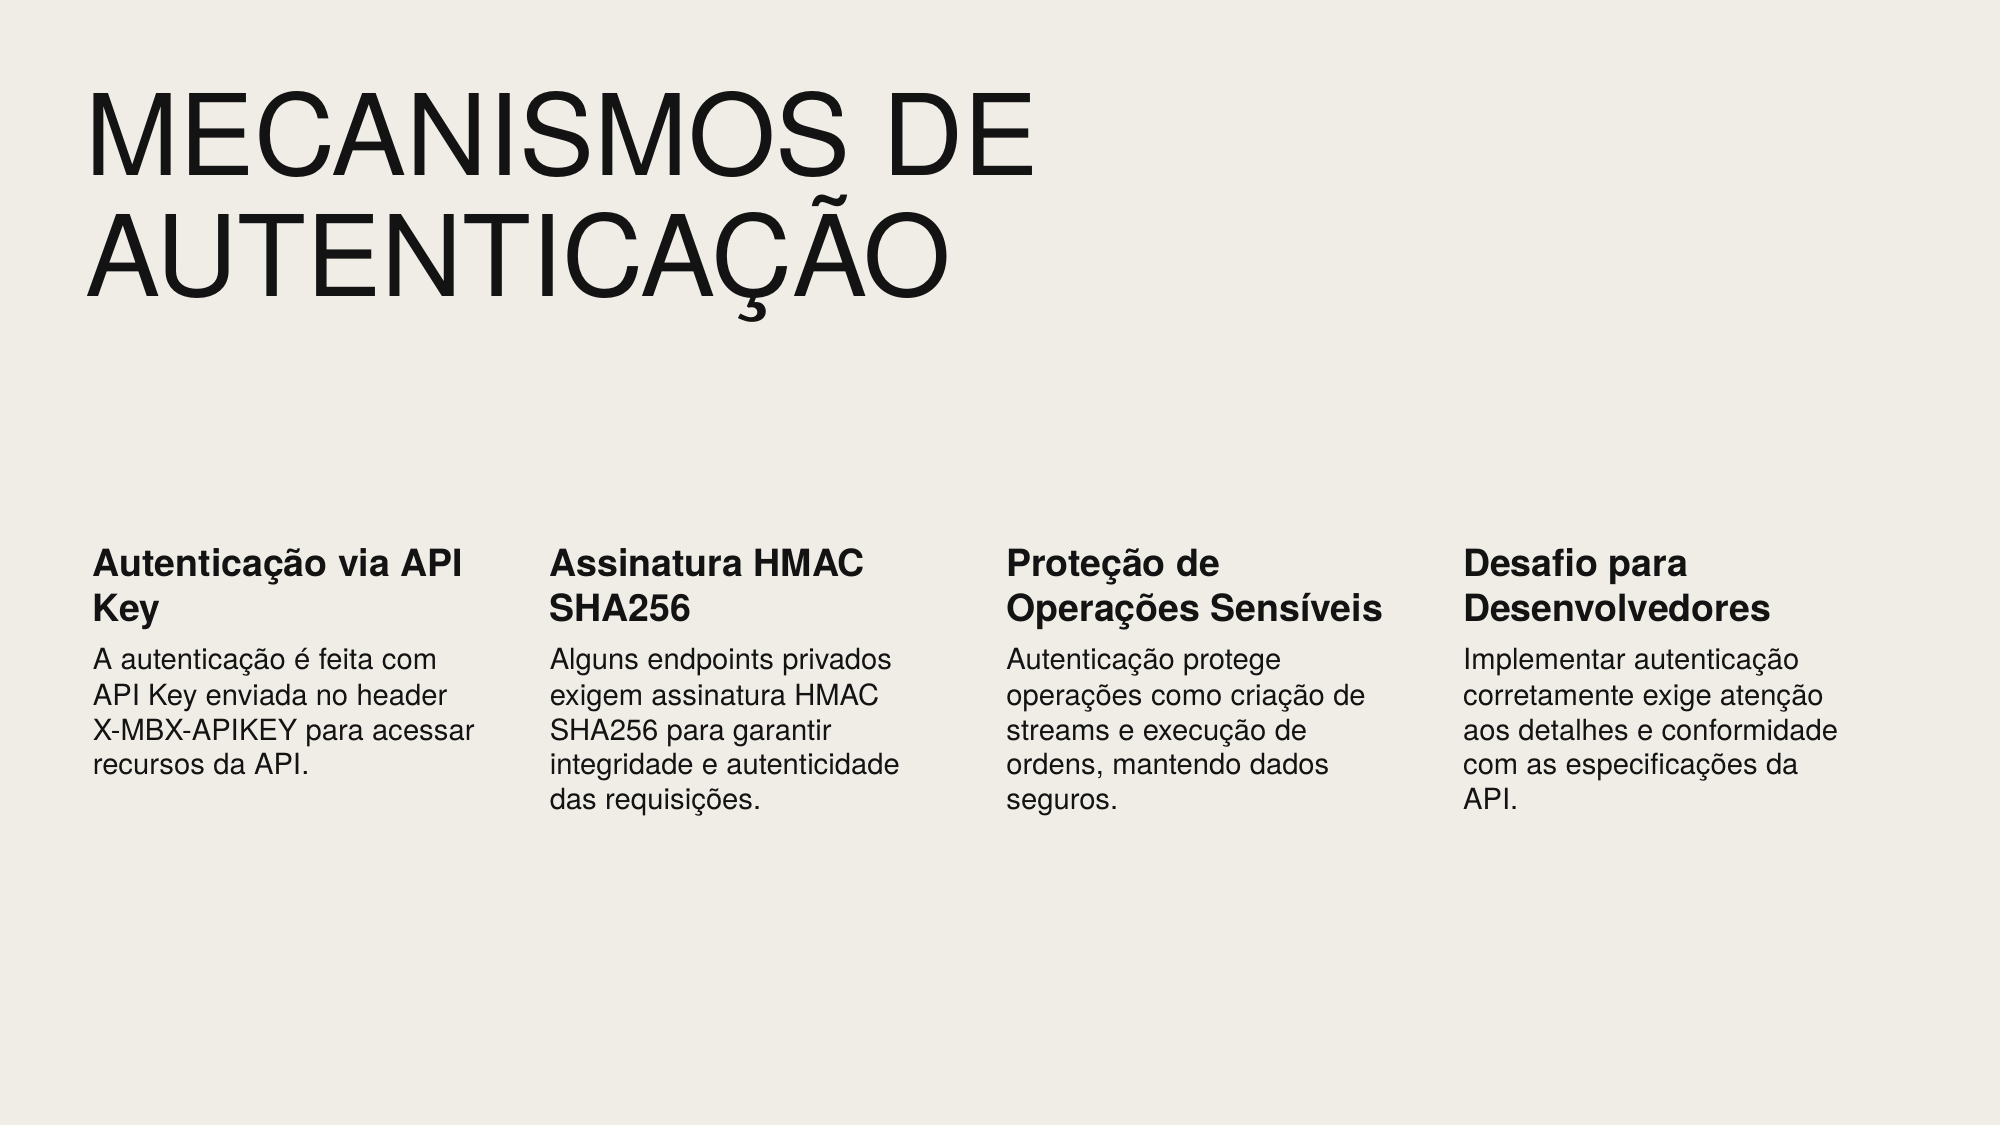

# Mecanismos de Autenticação
Autenticação via API Key
A autenticação é feita com API Key enviada no header X-MBX-APIKEY para acessar recursos da API.
Assinatura HMAC SHA256
Alguns endpoints privados exigem assinatura HMAC SHA256 para garantir integridade e autenticidade das requisições.
Proteção de Operações Sensíveis
Autenticação protege operações como criação de streams e execução de ordens, mantendo dados seguros.
Desafio para Desenvolvedores
Implementar autenticação corretamente exige atenção aos detalhes e conformidade com as especificações da API.